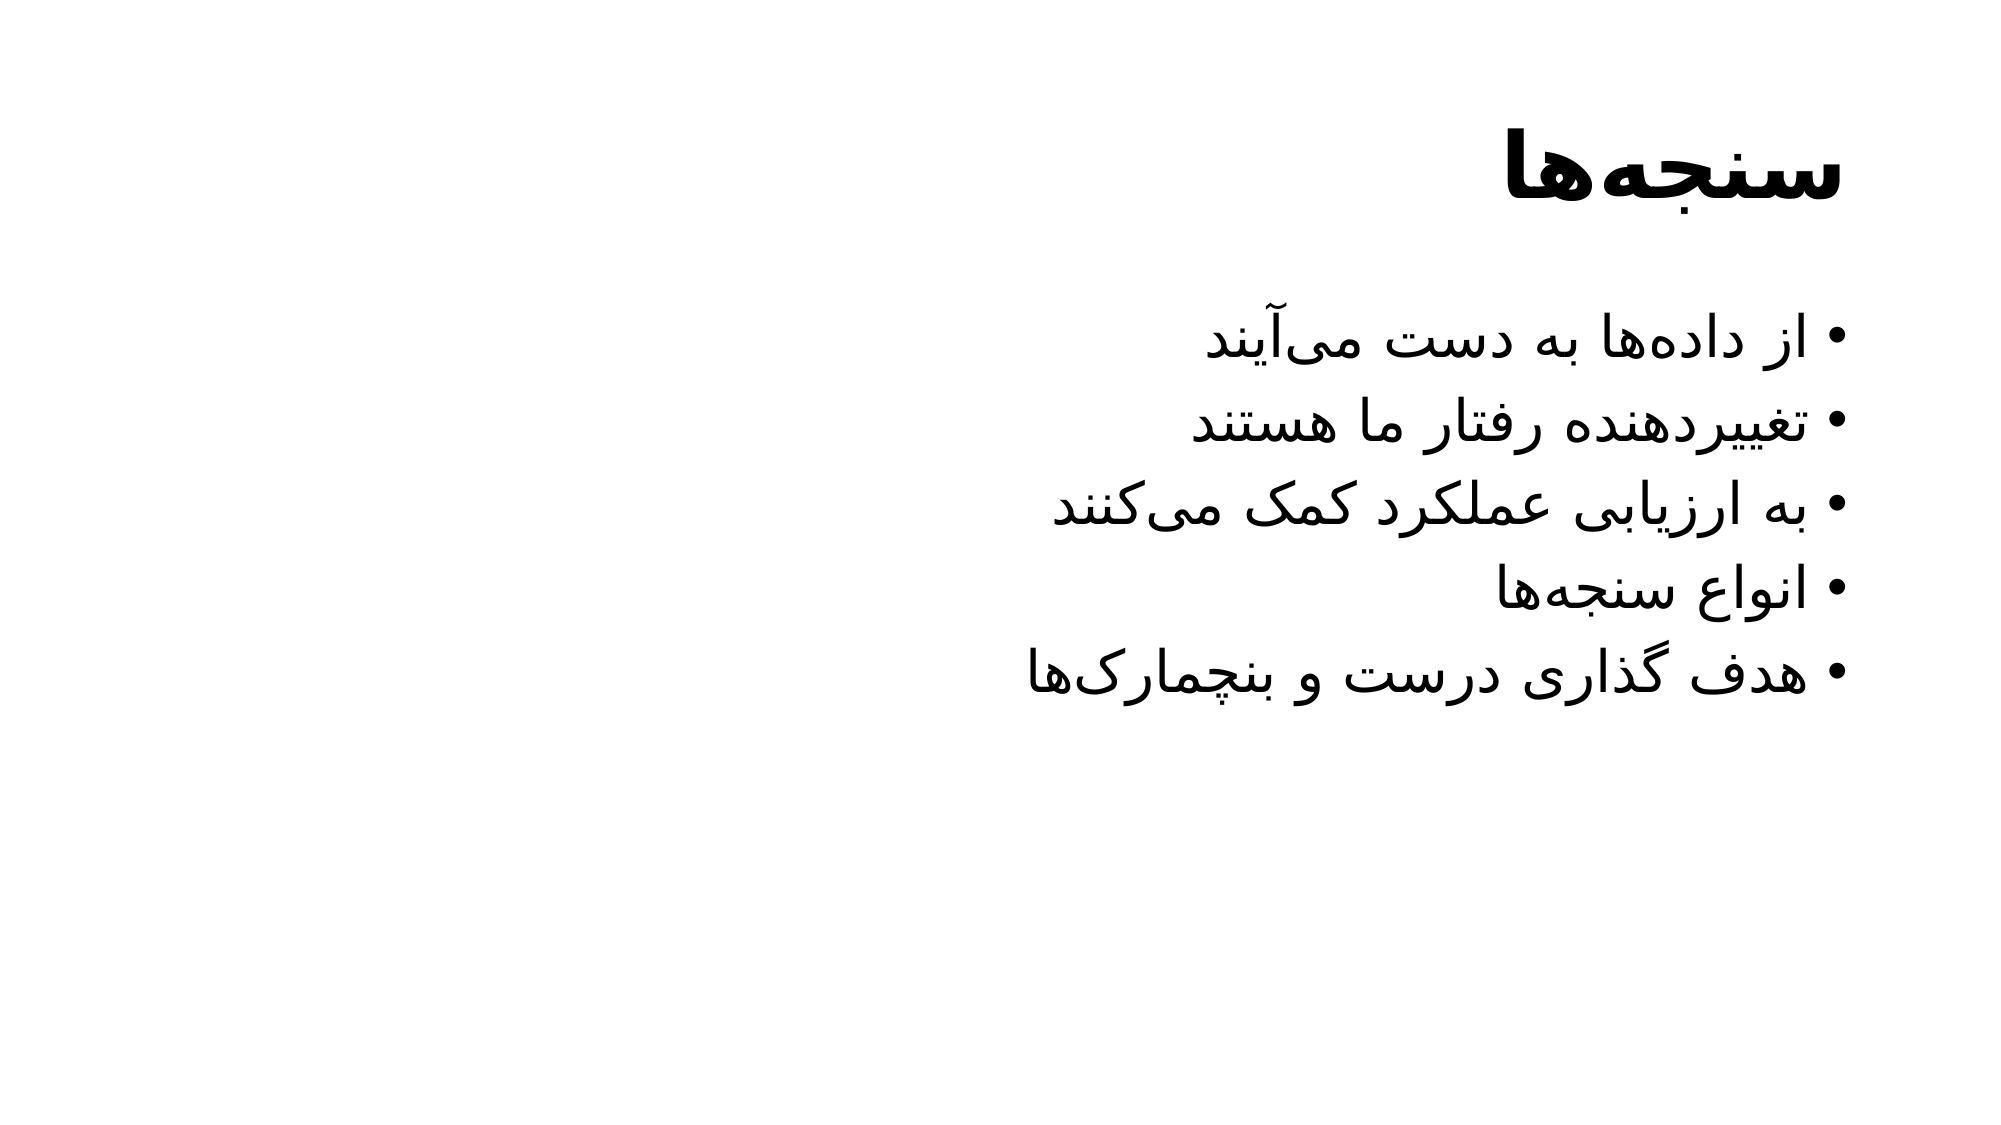

# سنجه‌ها
از داده‌ها به دست می‌آیند
تغییردهنده رفتار ما هستند
به ارزیابی عملکرد کمک می‌کنند
انواع سنجه‌ها
هدف گذاری درست و بنچمارک‌ها